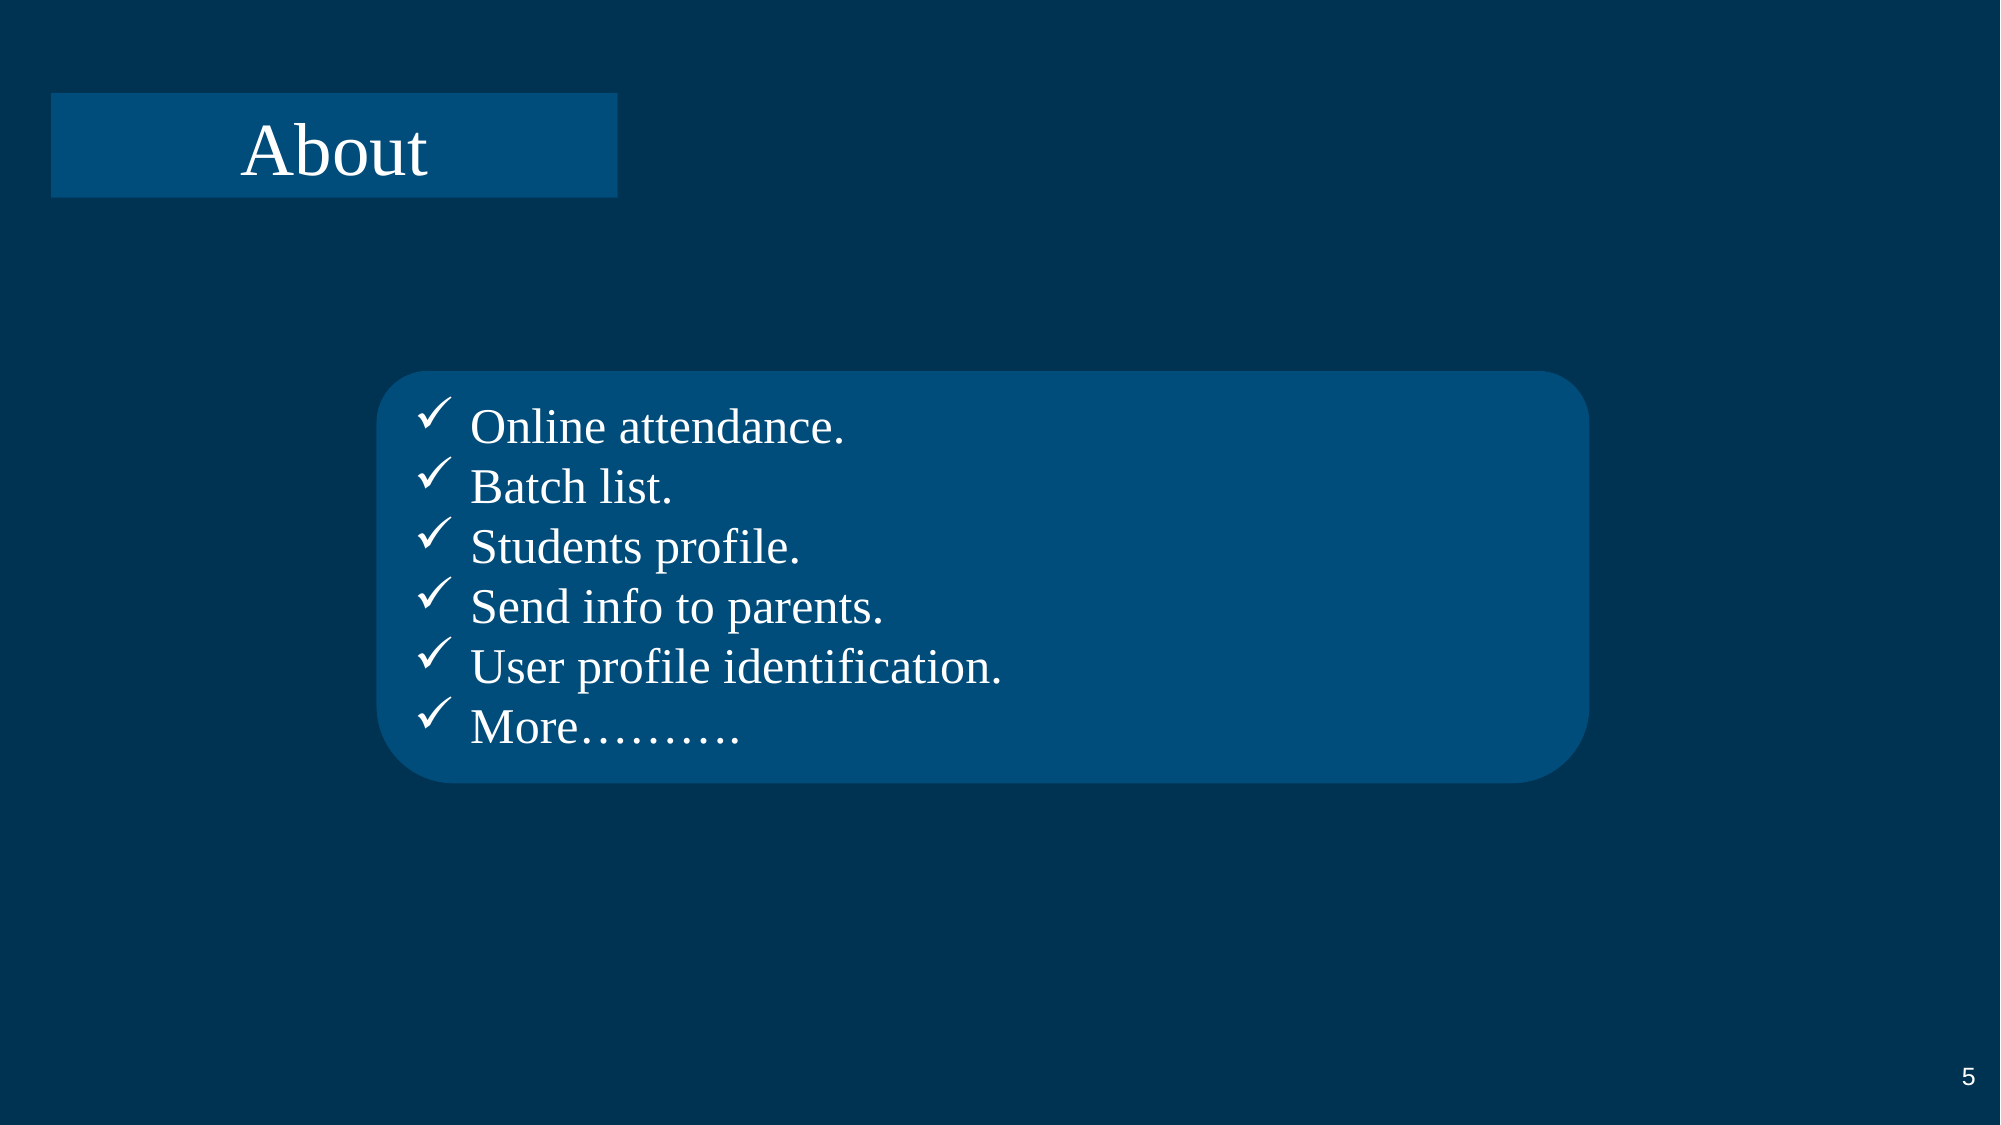

About
Online attendance.
Batch list.
Students profile.
Send info to parents.
User profile identification.
More……….
5